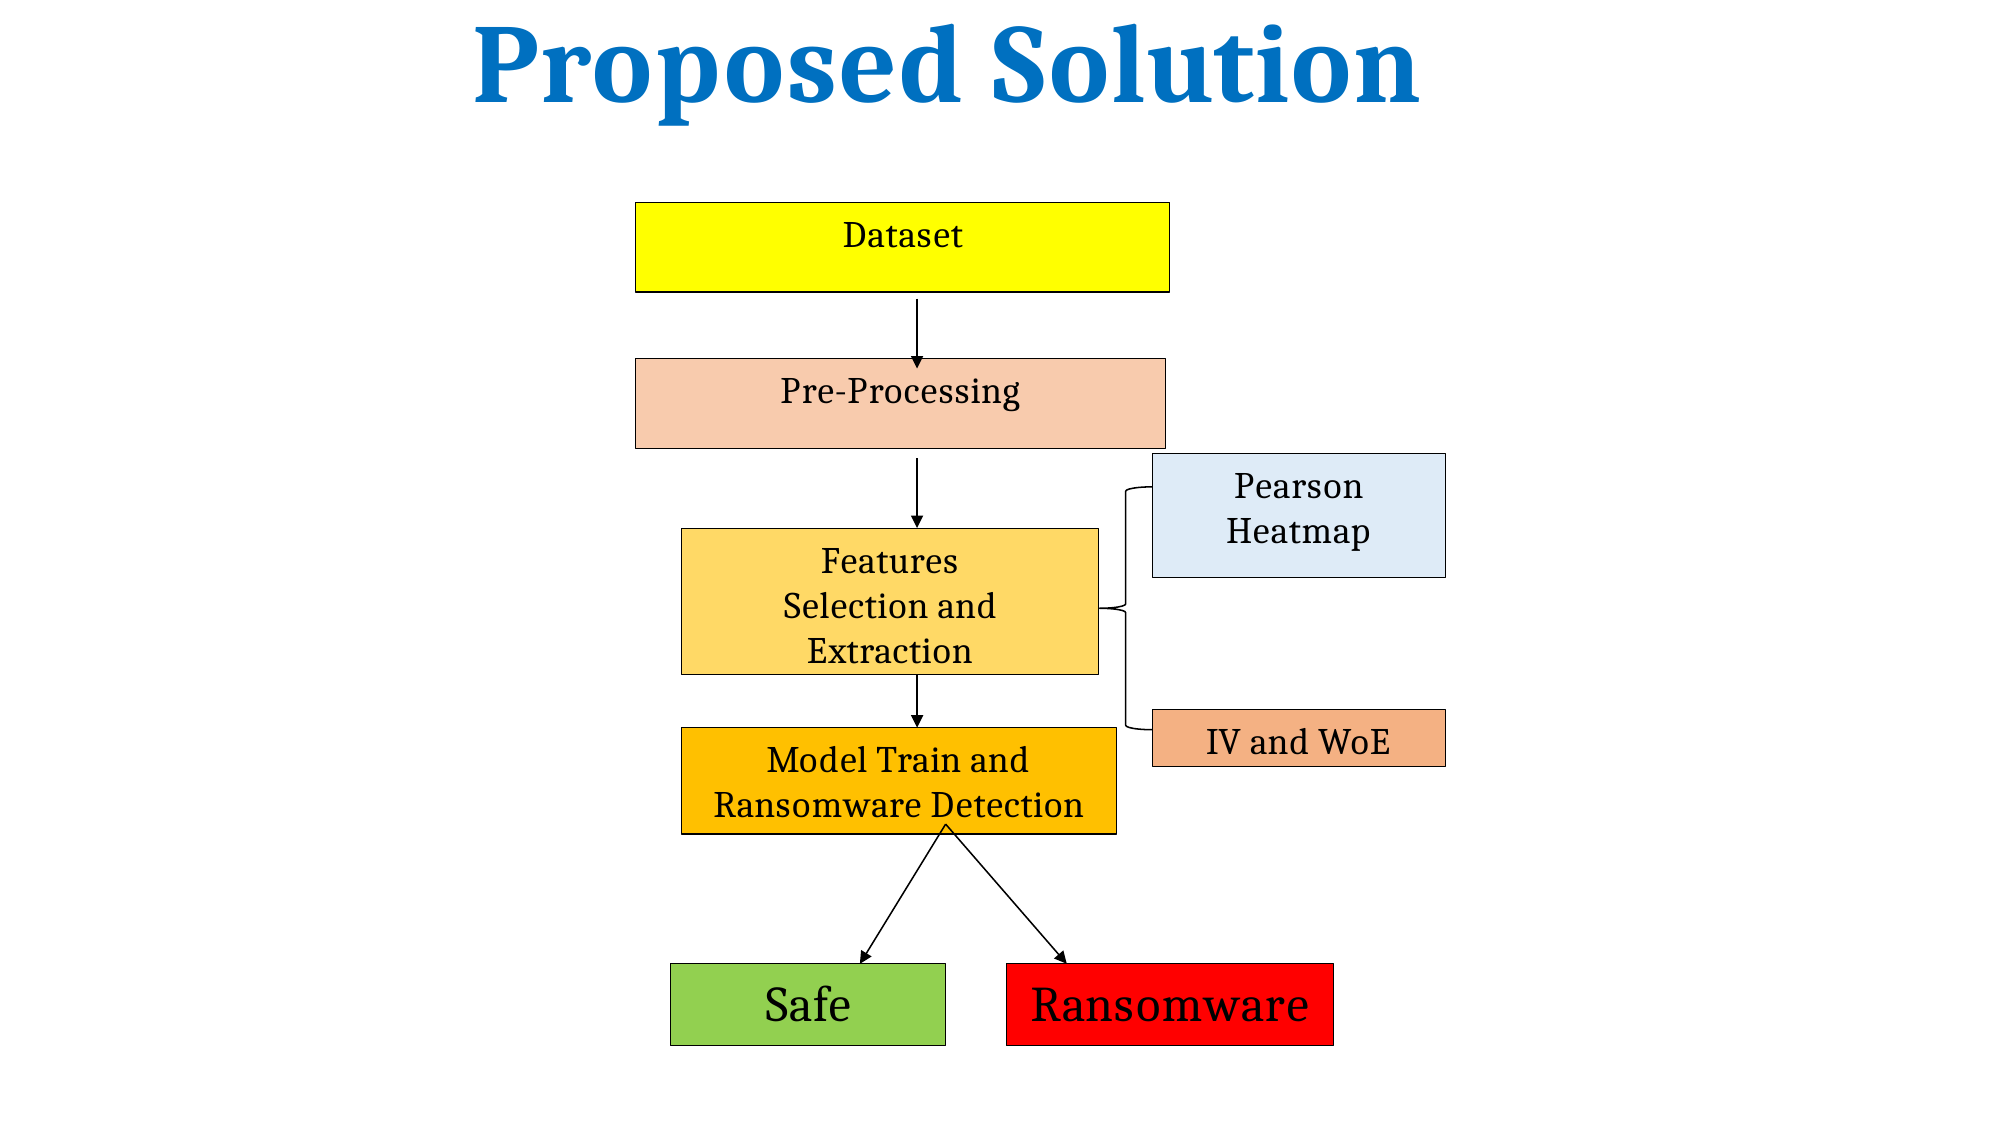

# Proposed Solution
Dataset
Pre-Processing
Features
Selection and Extraction
Model Train and Ransomware Detection
Safe
Ransomware
Pearson Heatmap

IV and WoE